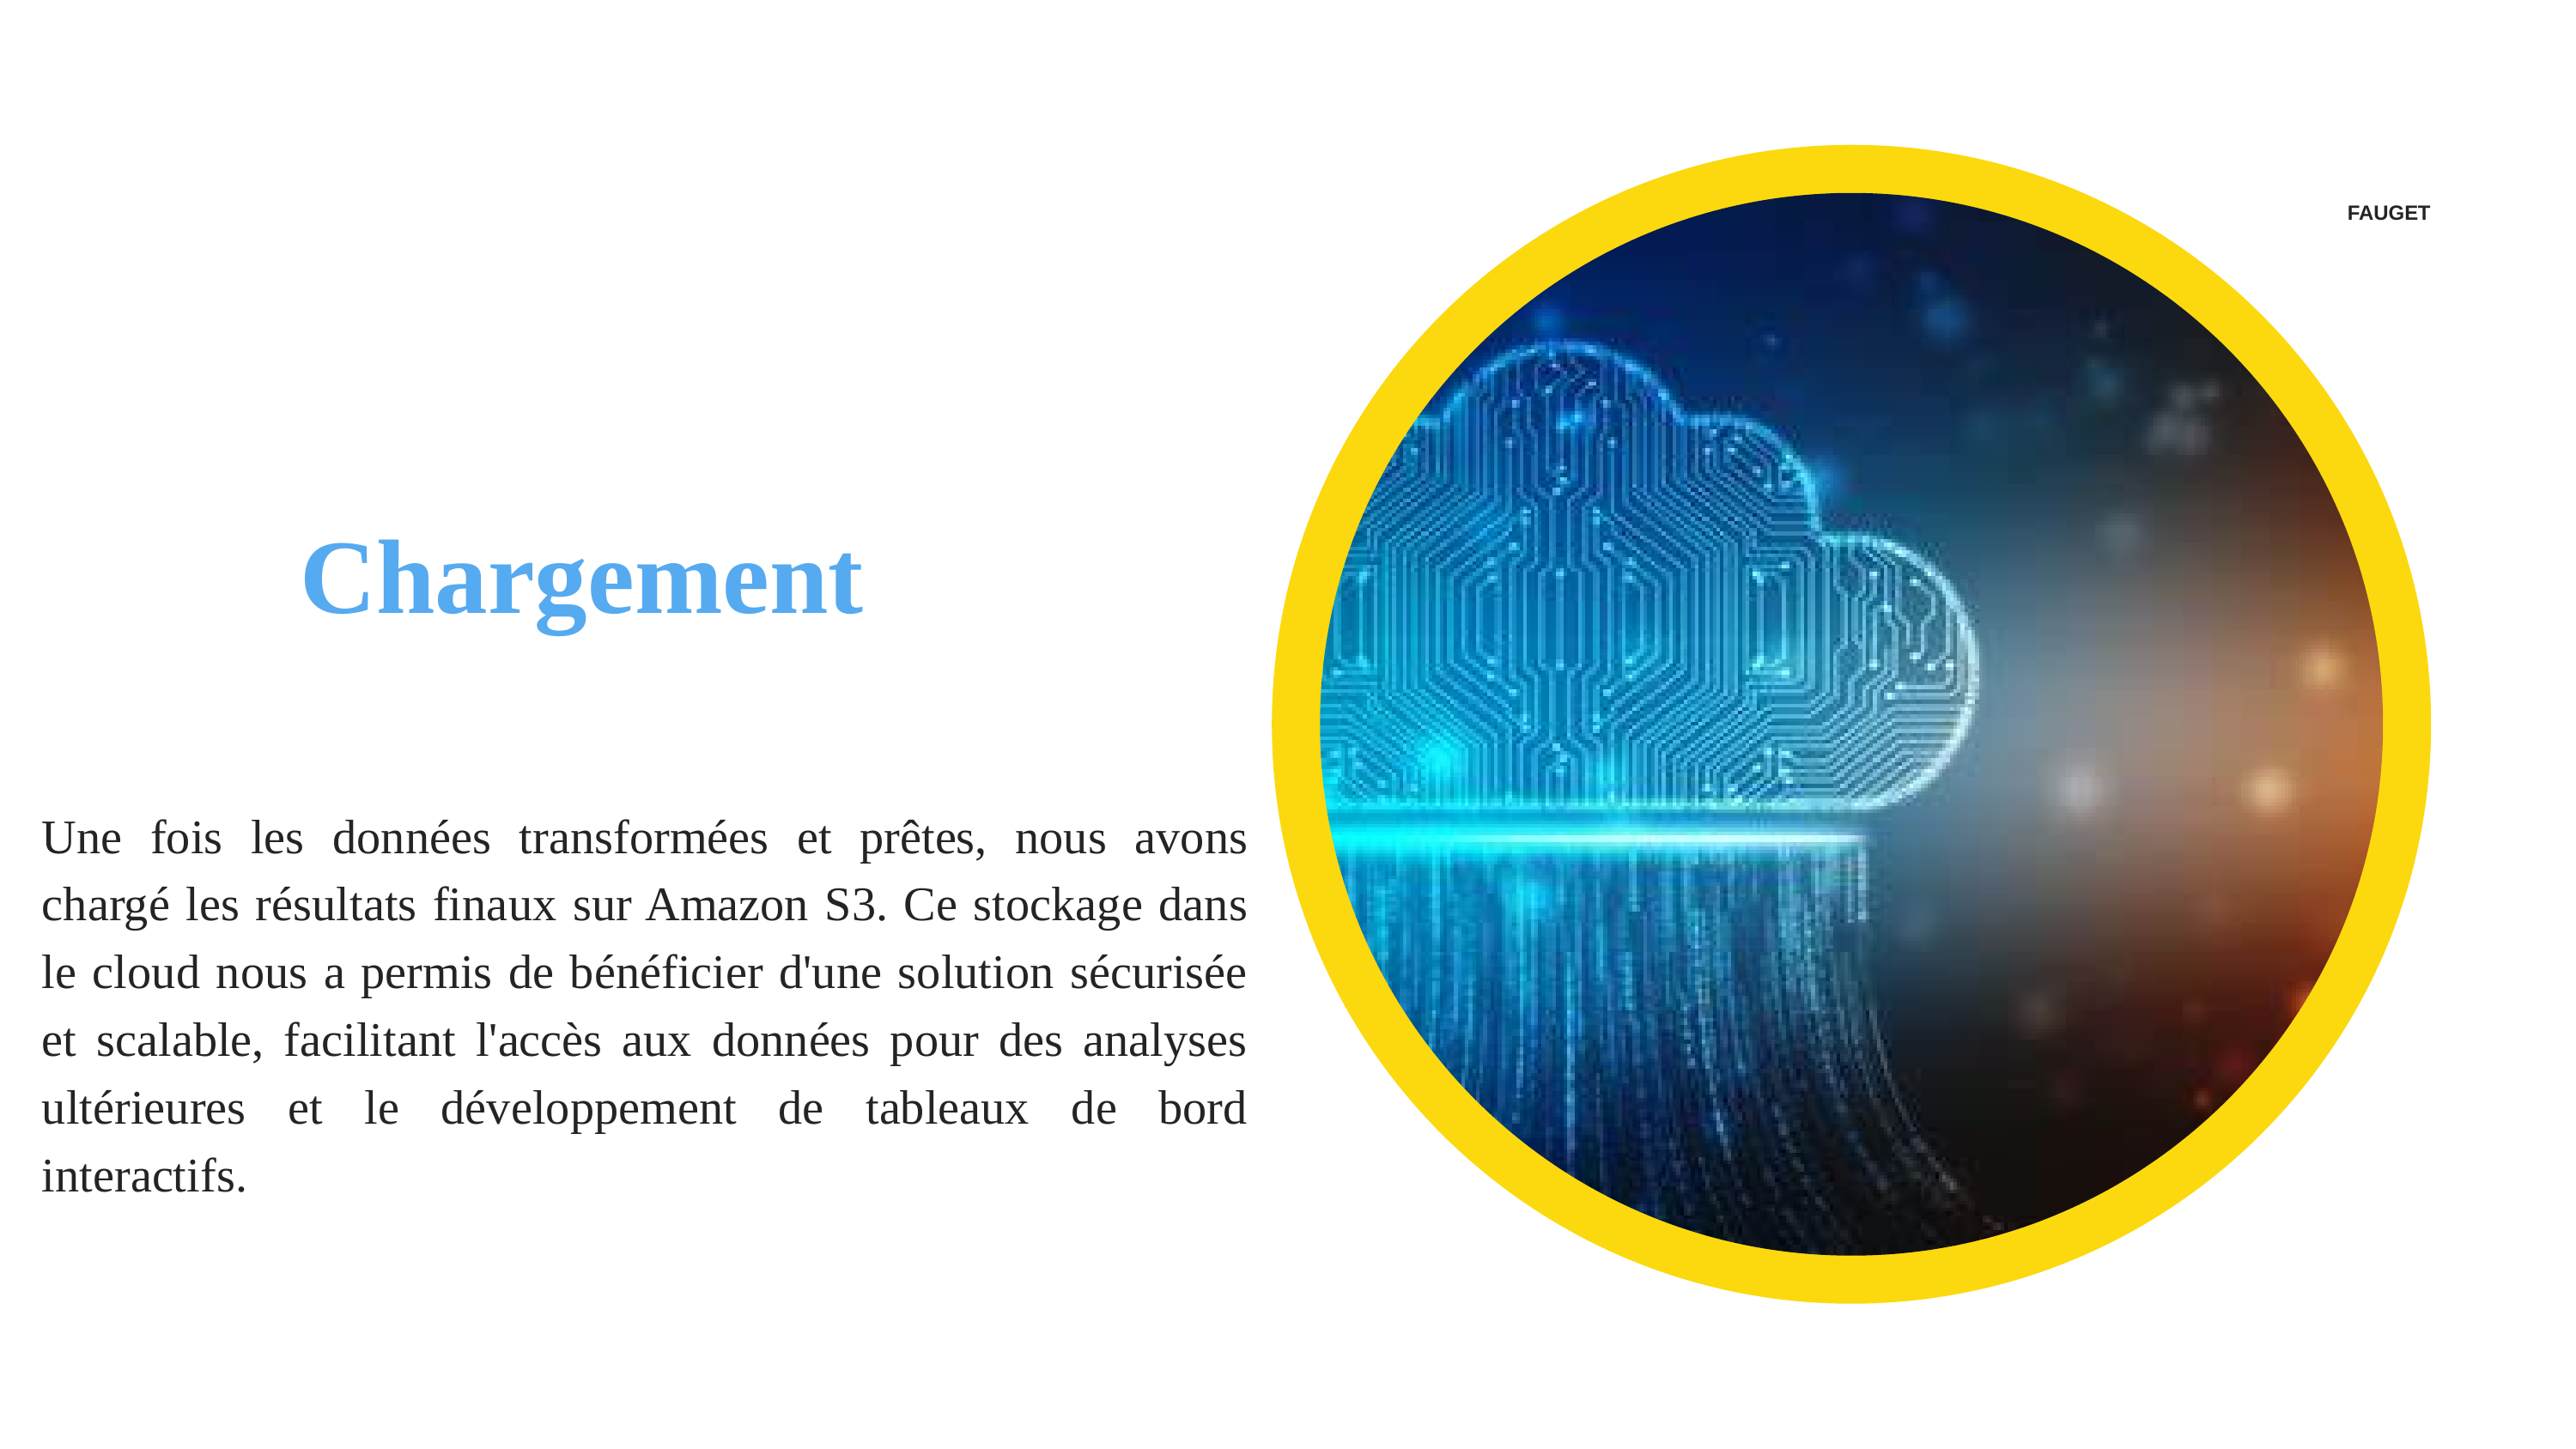

FAUGET
Chargement
Une fois les données transformées et prêtes, nous avons chargé les résultats finaux sur Amazon S3. Ce stockage dans le cloud nous a permis de bénéficier d'une solution sécurisée et scalable, facilitant l'accès aux données pour des analyses ultérieures et le développement de tableaux de bord interactifs.